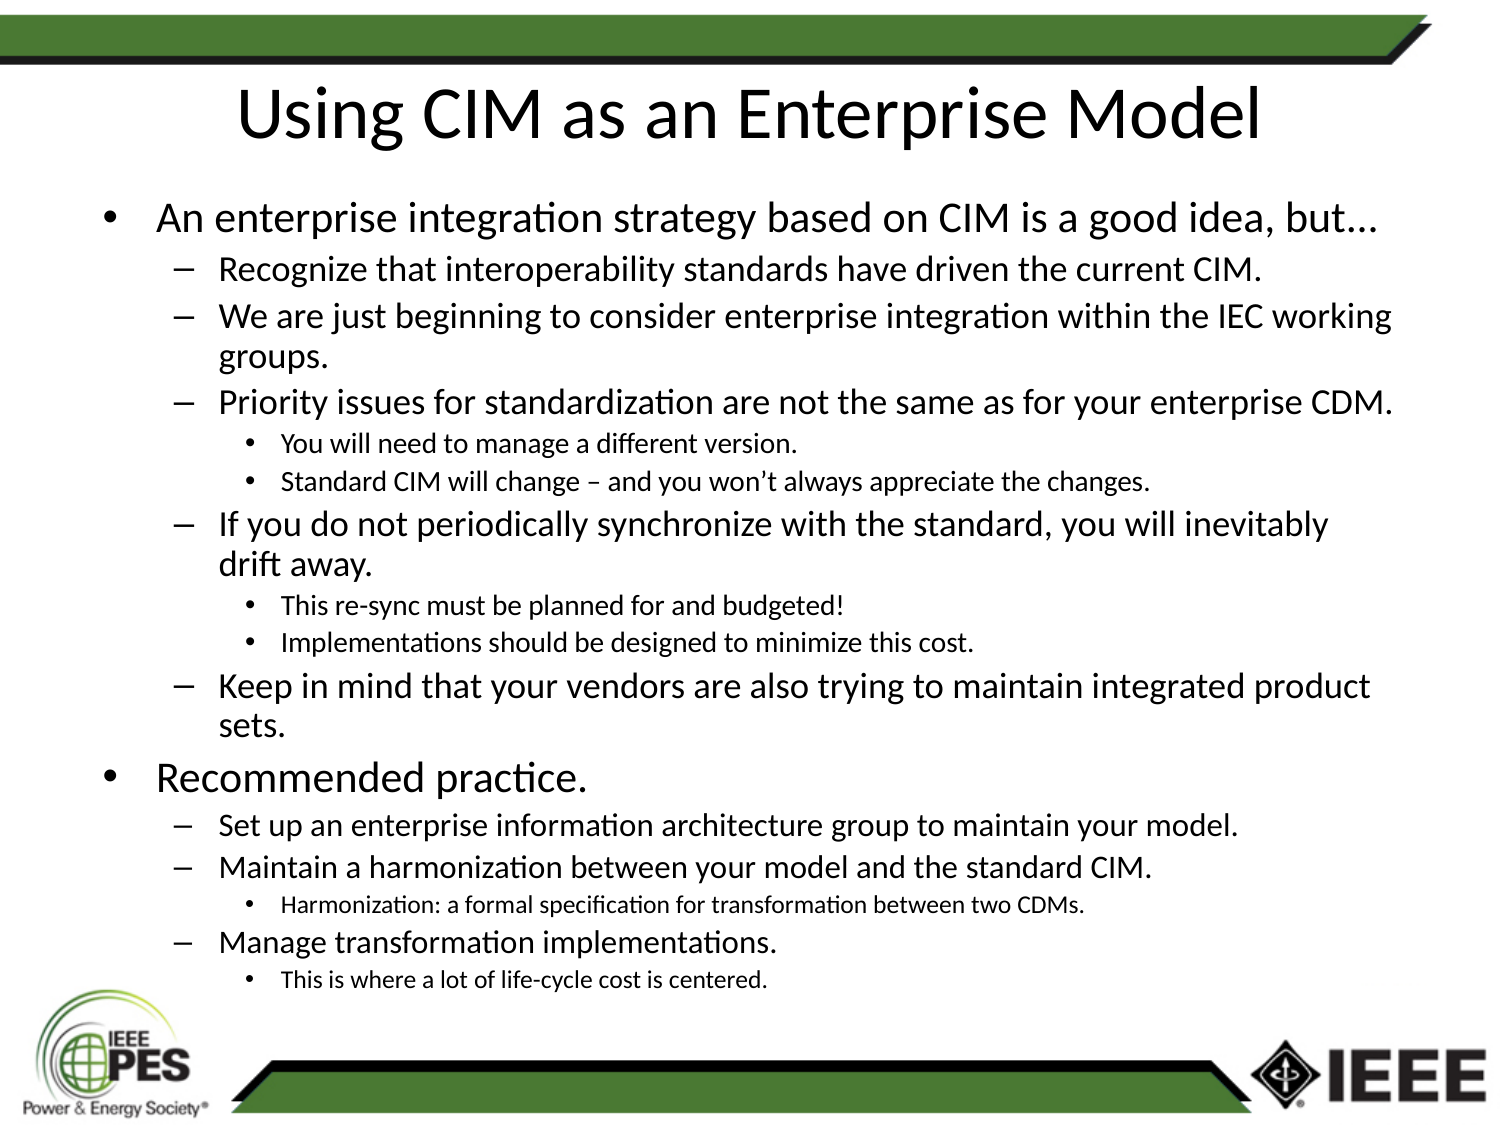

# Using CIM as an Enterprise Model
An enterprise integration strategy based on CIM is a good idea, but...
Recognize that interoperability standards have driven the current CIM.
We are just beginning to consider enterprise integration within the IEC working groups.
Priority issues for standardization are not the same as for your enterprise CDM.
You will need to manage a different version.
Standard CIM will change – and you won’t always appreciate the changes.
If you do not periodically synchronize with the standard, you will inevitably drift away.
This re-sync must be planned for and budgeted!
Implementations should be designed to minimize this cost.
Keep in mind that your vendors are also trying to maintain integrated product sets.
Recommended practice.
Set up an enterprise information architecture group to maintain your model.
Maintain a harmonization between your model and the standard CIM.
Harmonization: a formal specification for transformation between two CDMs.
Manage transformation implementations.
This is where a lot of life-cycle cost is centered.